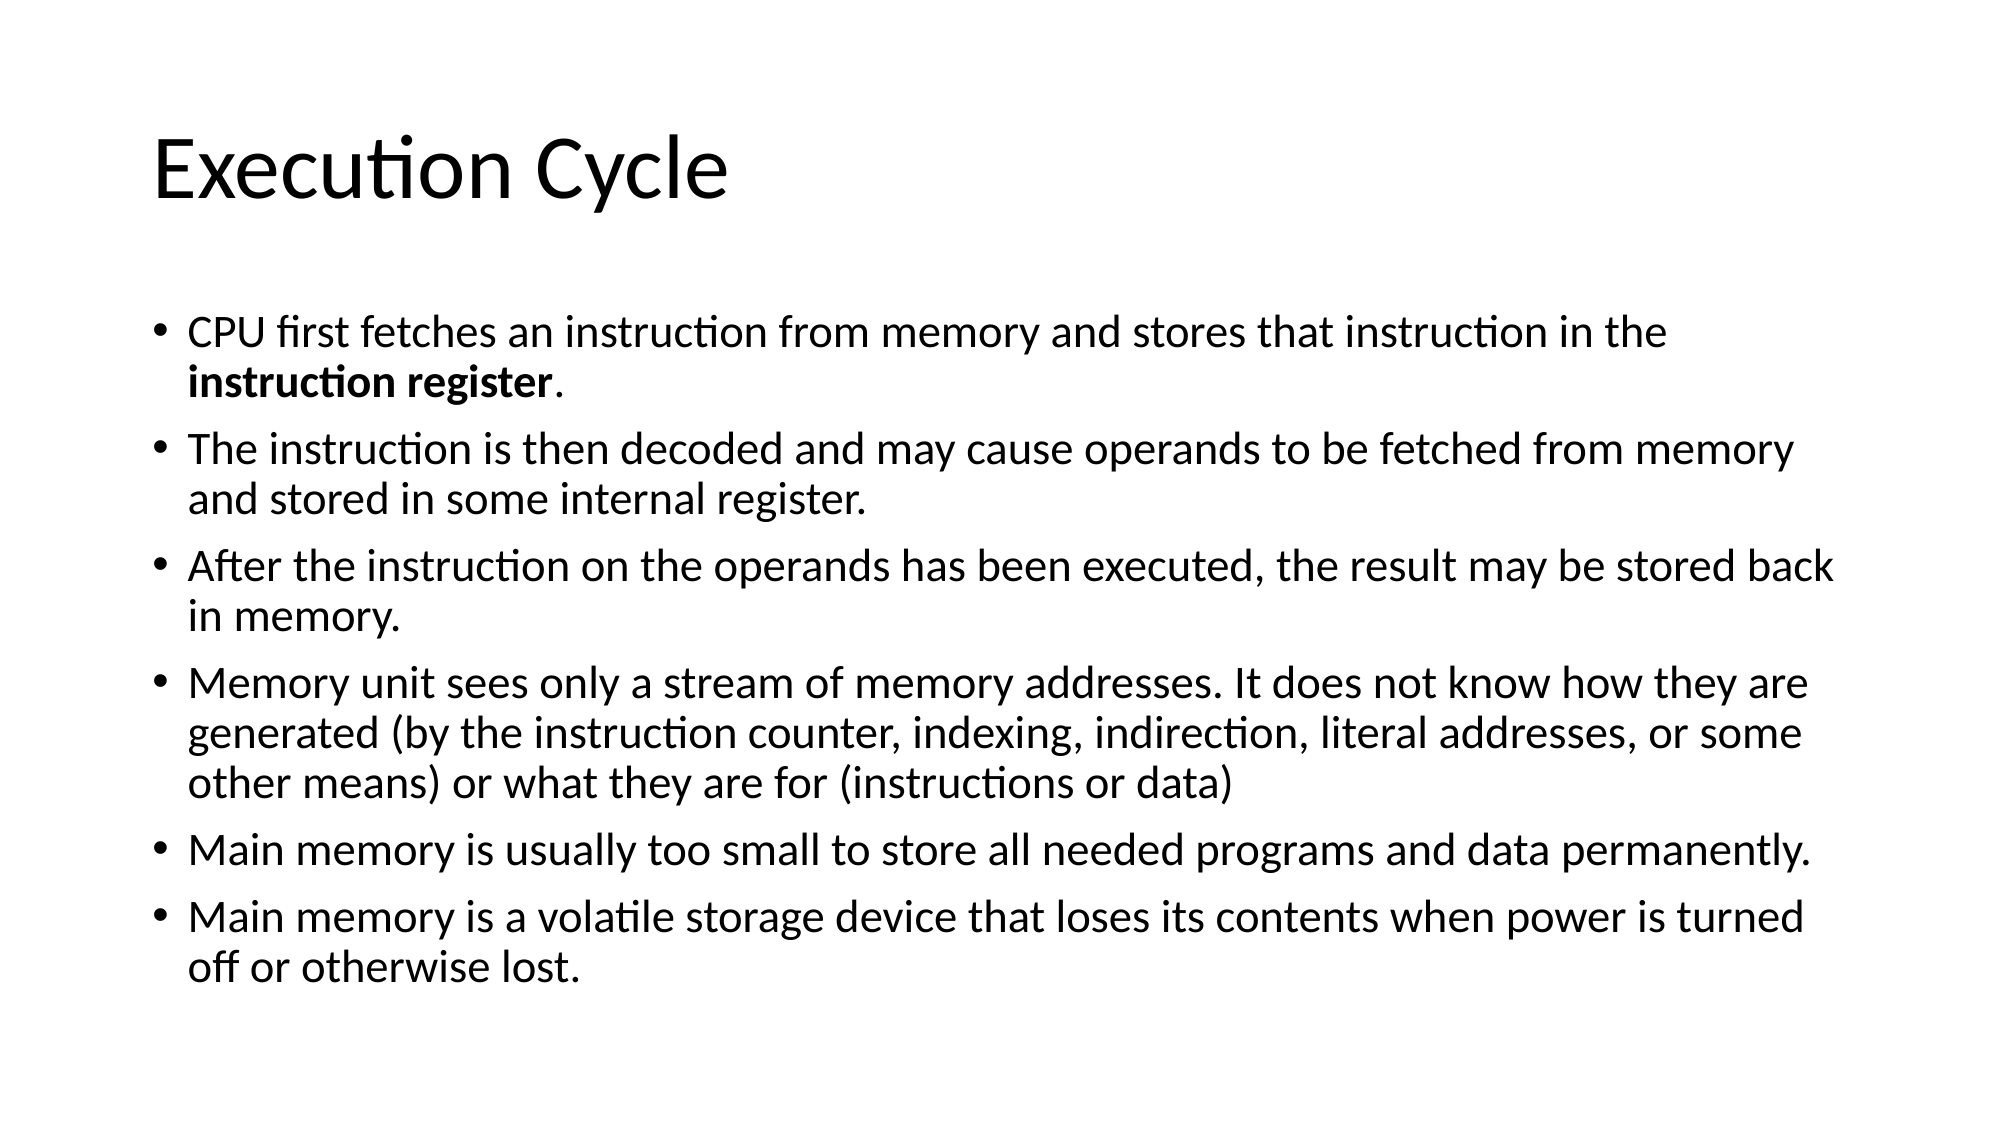

# Execution Cycle
CPU first fetches an instruction from memory and stores that instruction in the instruction register.
The instruction is then decoded and may cause operands to be fetched from memory and stored in some internal register.
After the instruction on the operands has been executed, the result may be stored back in memory.
Memory unit sees only a stream of memory addresses. It does not know how they are generated (by the instruction counter, indexing, indirection, literal addresses, or some other means) or what they are for (instructions or data)
Main memory is usually too small to store all needed programs and data permanently.
Main memory is a volatile storage device that loses its contents when power is turned off or otherwise lost.